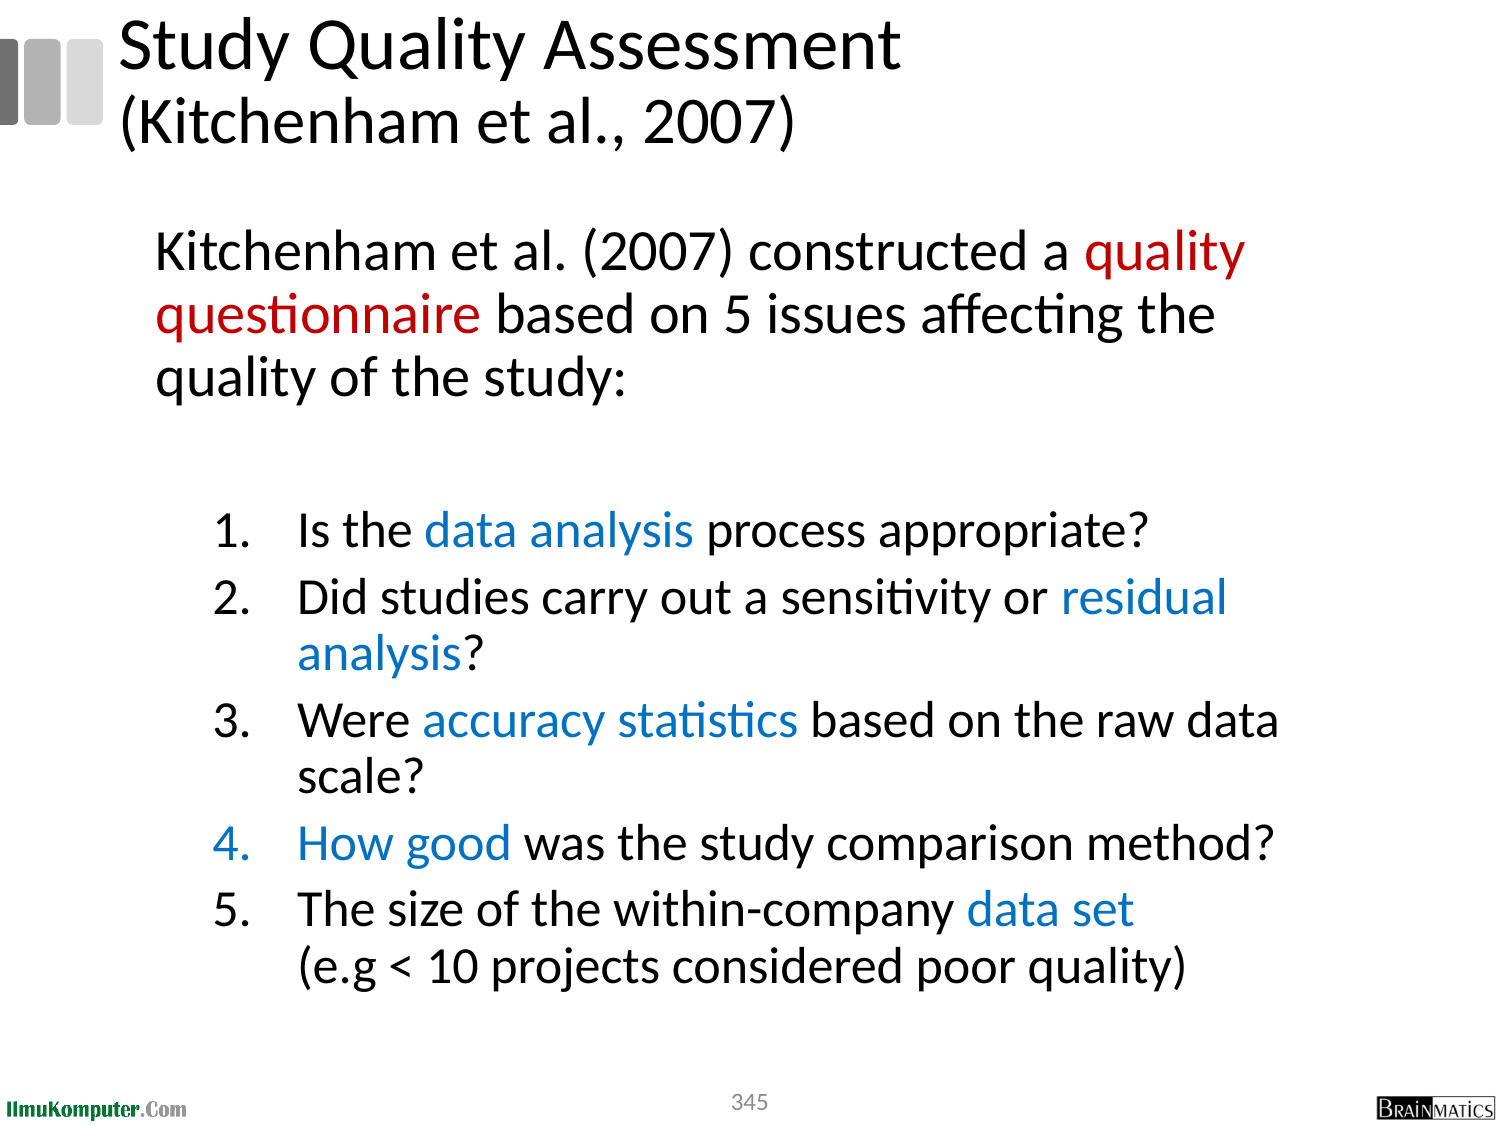

# Study Quality Assessment (Kitchenham et al., 2007)
	Kitchenham et al. (2007) constructed a quality questionnaire based on 5 issues affecting the quality of the study:

Is the data analysis process appropriate?
Did studies carry out a sensitivity or residual analysis?
Were accuracy statistics based on the raw data scale?
How good was the study comparison method?
The size of the within-company data set
(e.g < 10 projects considered poor quality)

345